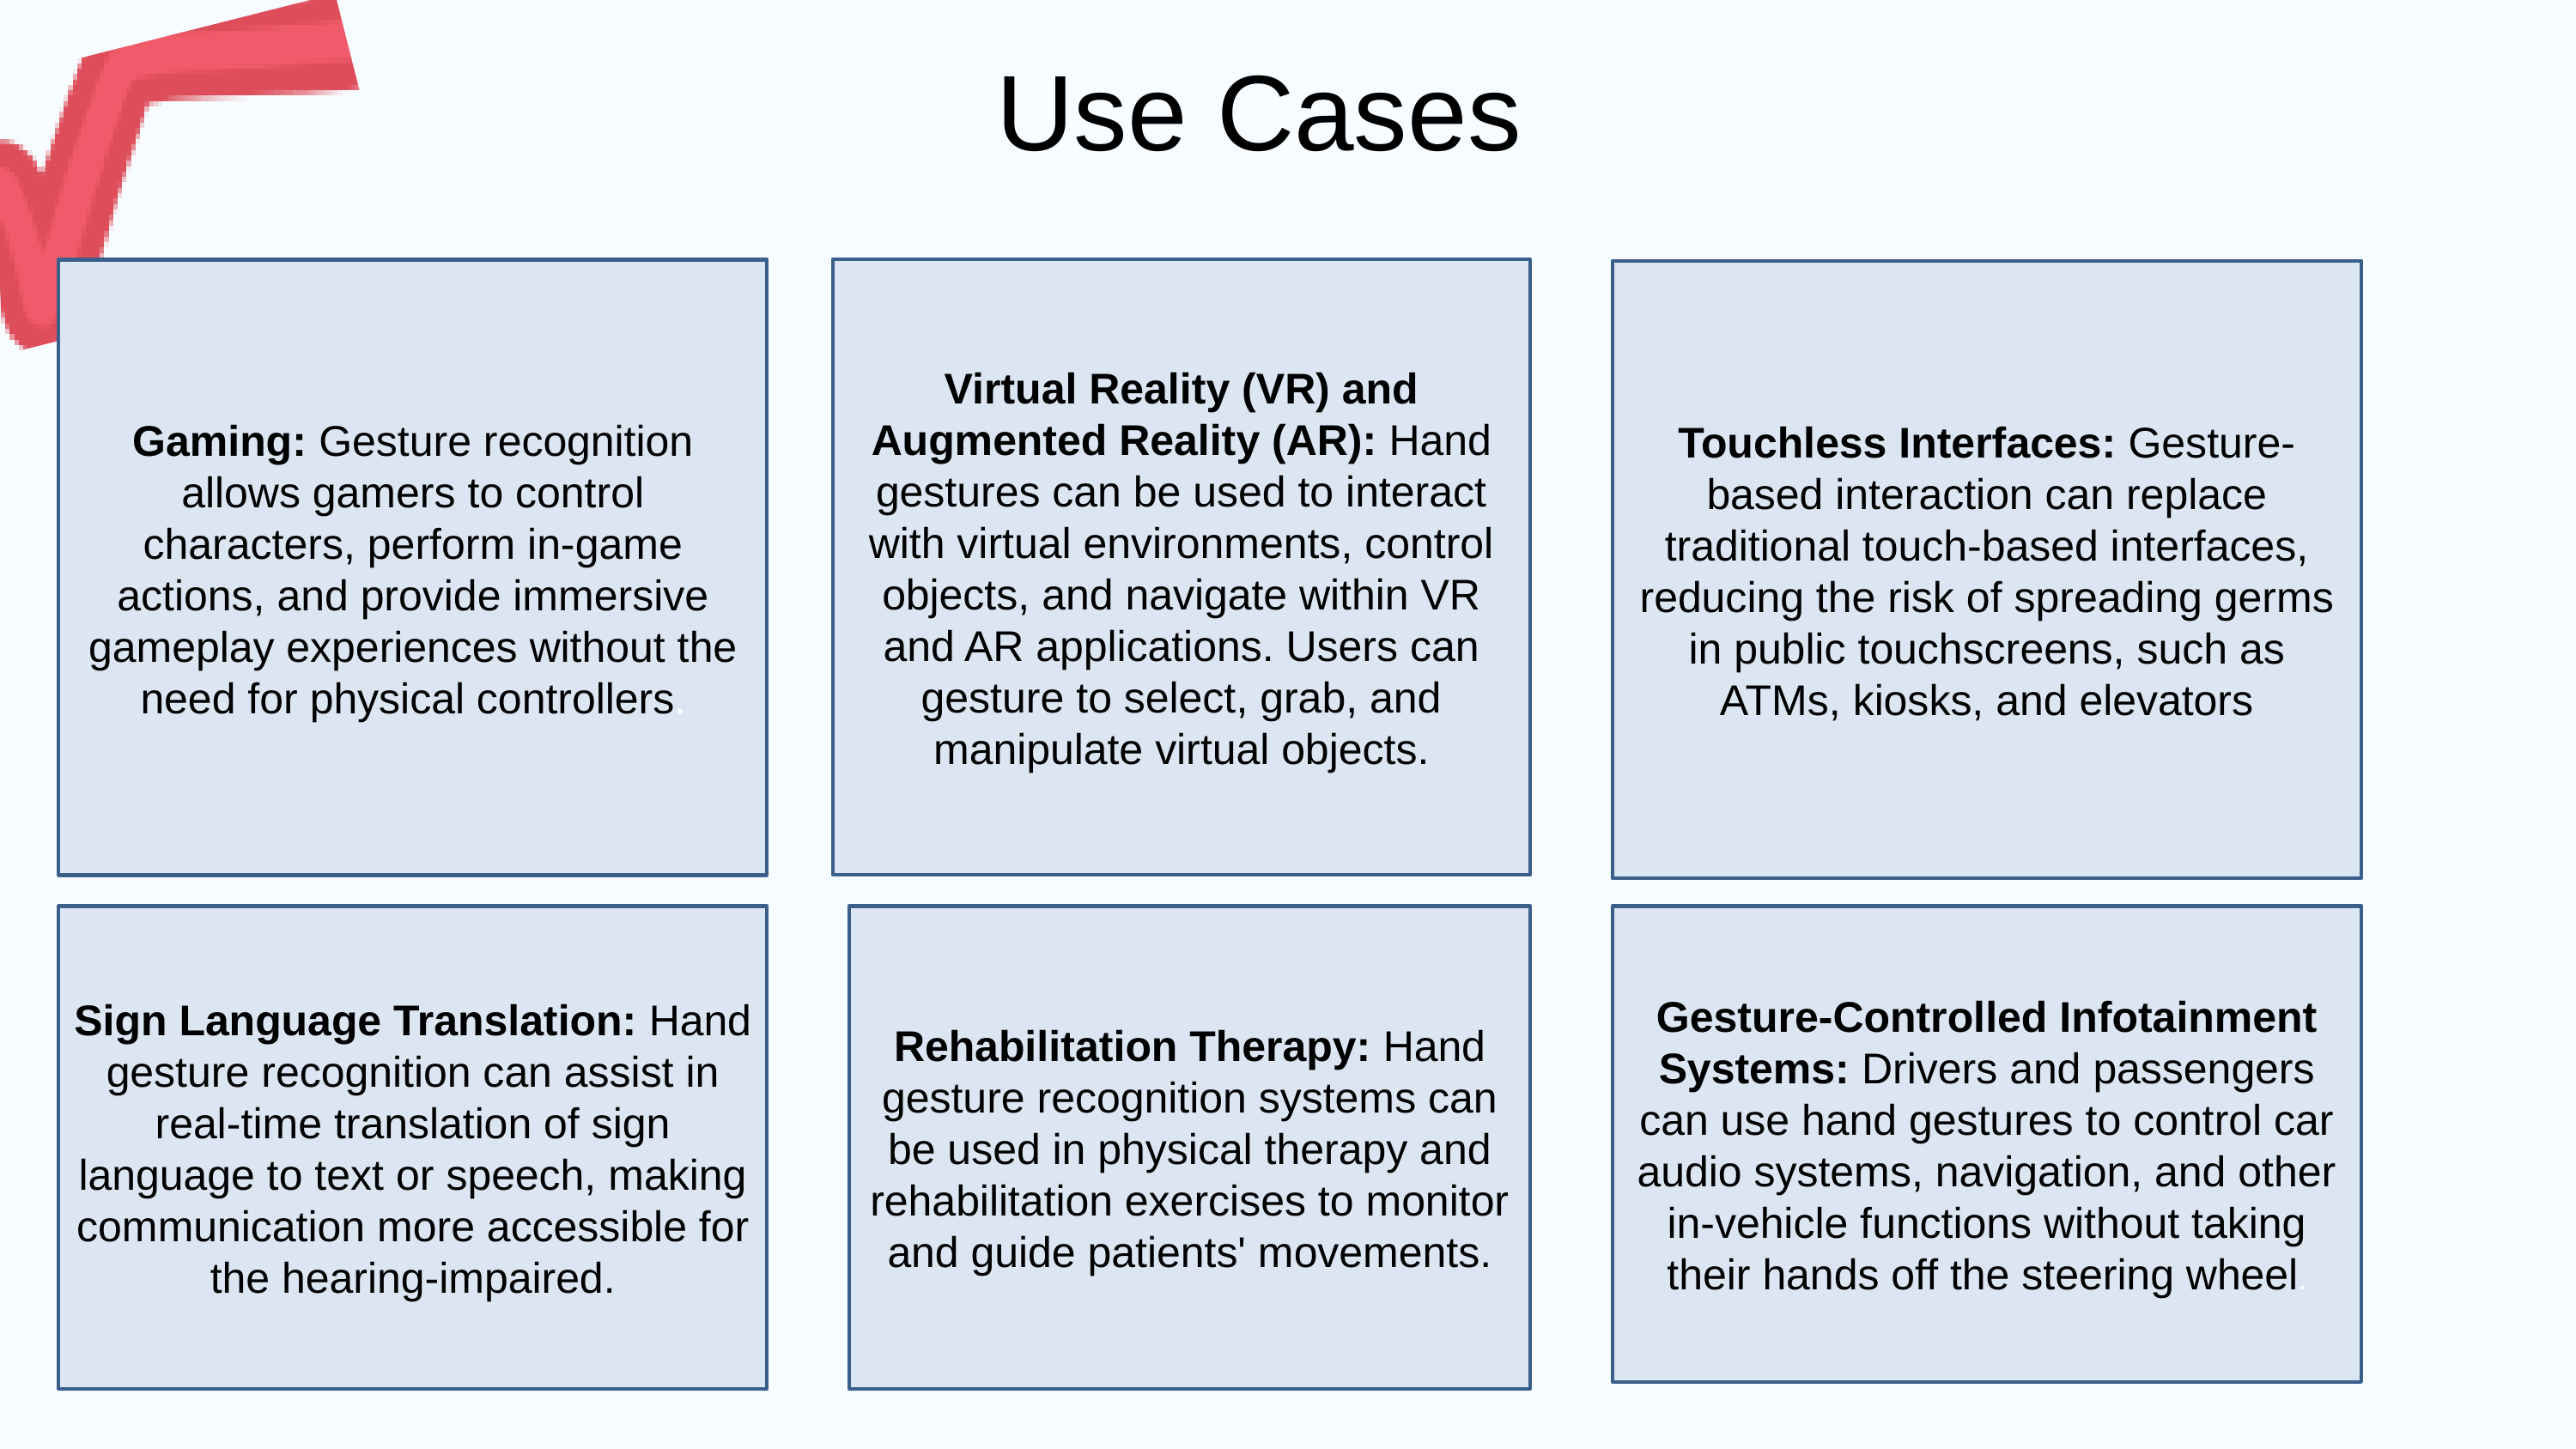

Use Cases
Virtual Reality (VR) and Augmented Reality (AR): Hand gestures can be used to interact with virtual environments, control objects, and navigate within VR and AR applications. Users can gesture to select, grab, and manipulate virtual objects.
Gaming: Gesture recognition allows gamers to control characters, perform in-game actions, and provide immersive gameplay experiences without the need for physical controllers.
Touchless Interfaces: Gesture-based interaction can replace traditional touch-based interfaces, reducing the risk of spreading germs in public touchscreens, such as ATMs, kiosks, and elevators
Sign Language Translation: Hand gesture recognition can assist in real-time translation of sign language to text or speech, making communication more accessible for the hearing-impaired.
Gesture-Controlled Infotainment Systems: Drivers and passengers can use hand gestures to control car audio systems, navigation, and other in-vehicle functions without taking their hands off the steering wheel.
Rehabilitation Therapy: Hand gesture recognition systems can be used in physical therapy and rehabilitation exercises to monitor and guide patients' movements.